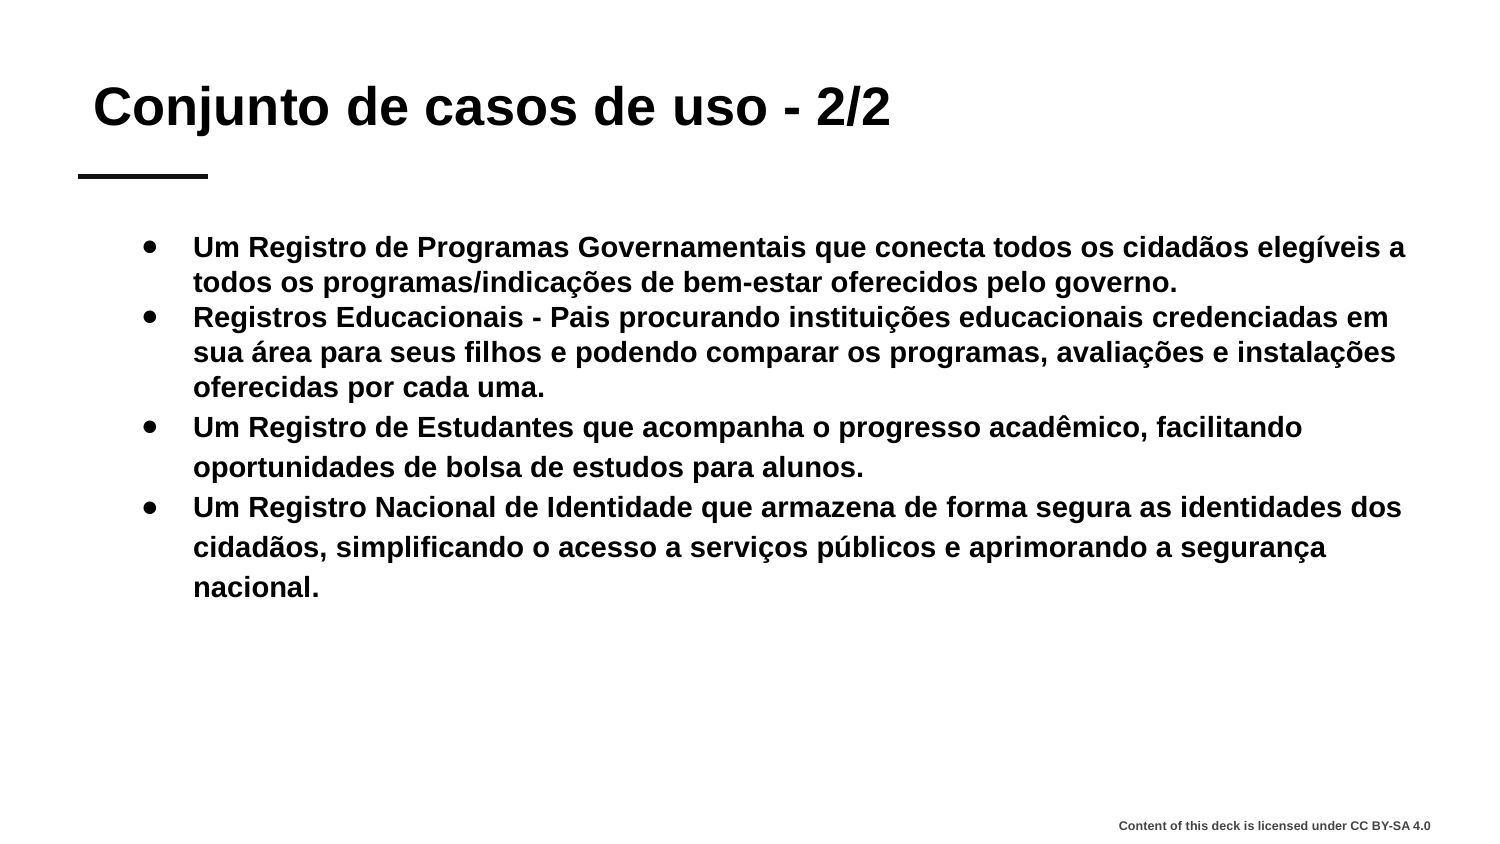

# Conjunto de casos de uso - 2/2
Um Registro de Programas Governamentais que conecta todos os cidadãos elegíveis a todos os programas/indicações de bem-estar oferecidos pelo governo.
Registros Educacionais - Pais procurando instituições educacionais credenciadas em sua área para seus filhos e podendo comparar os programas, avaliações e instalações oferecidas por cada uma.
Um Registro de Estudantes que acompanha o progresso acadêmico, facilitando oportunidades de bolsa de estudos para alunos.
Um Registro Nacional de Identidade que armazena de forma segura as identidades dos cidadãos, simplificando o acesso a serviços públicos e aprimorando a segurança nacional.